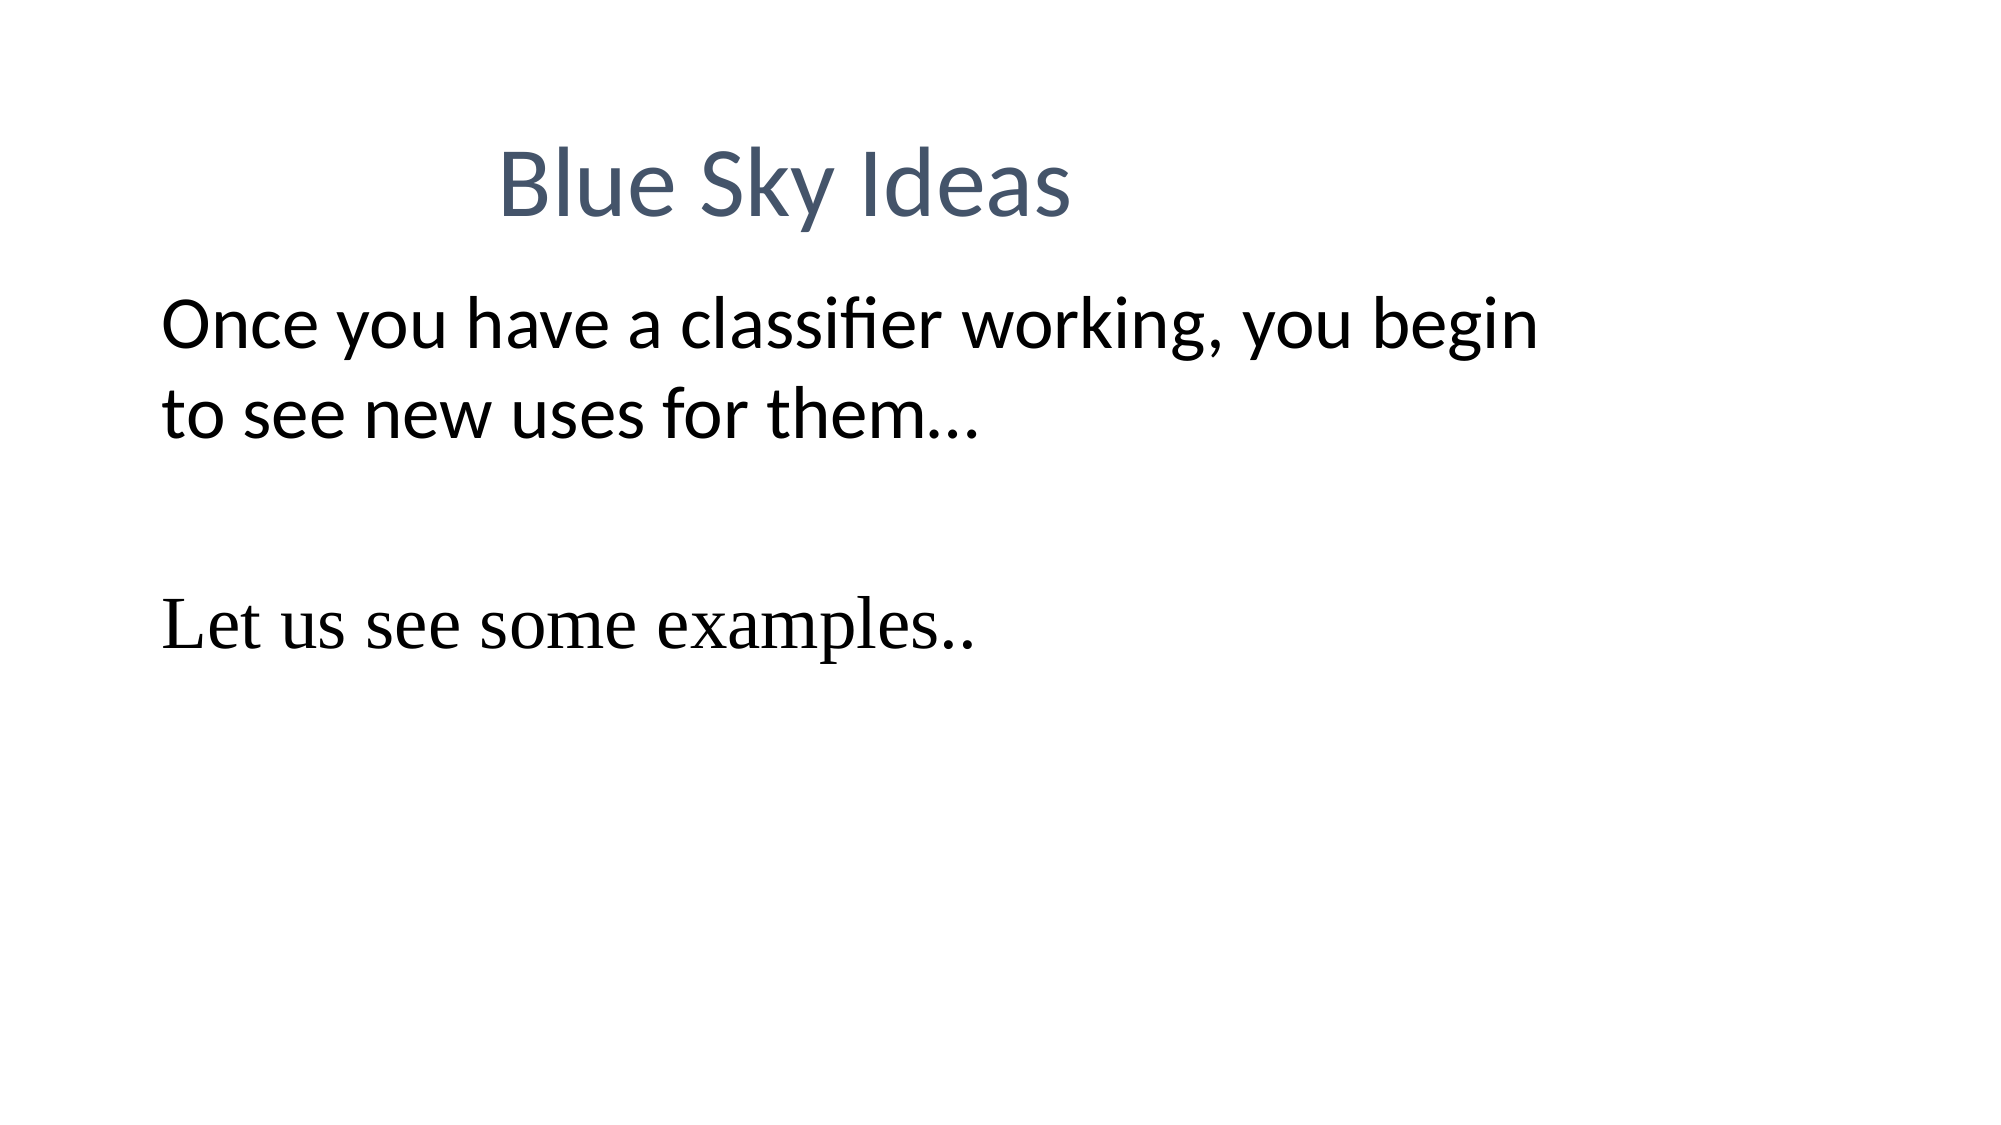

Blue Sky Ideas
Once you have a classifier working, you begin to see new uses for them…

Let us see some examples..